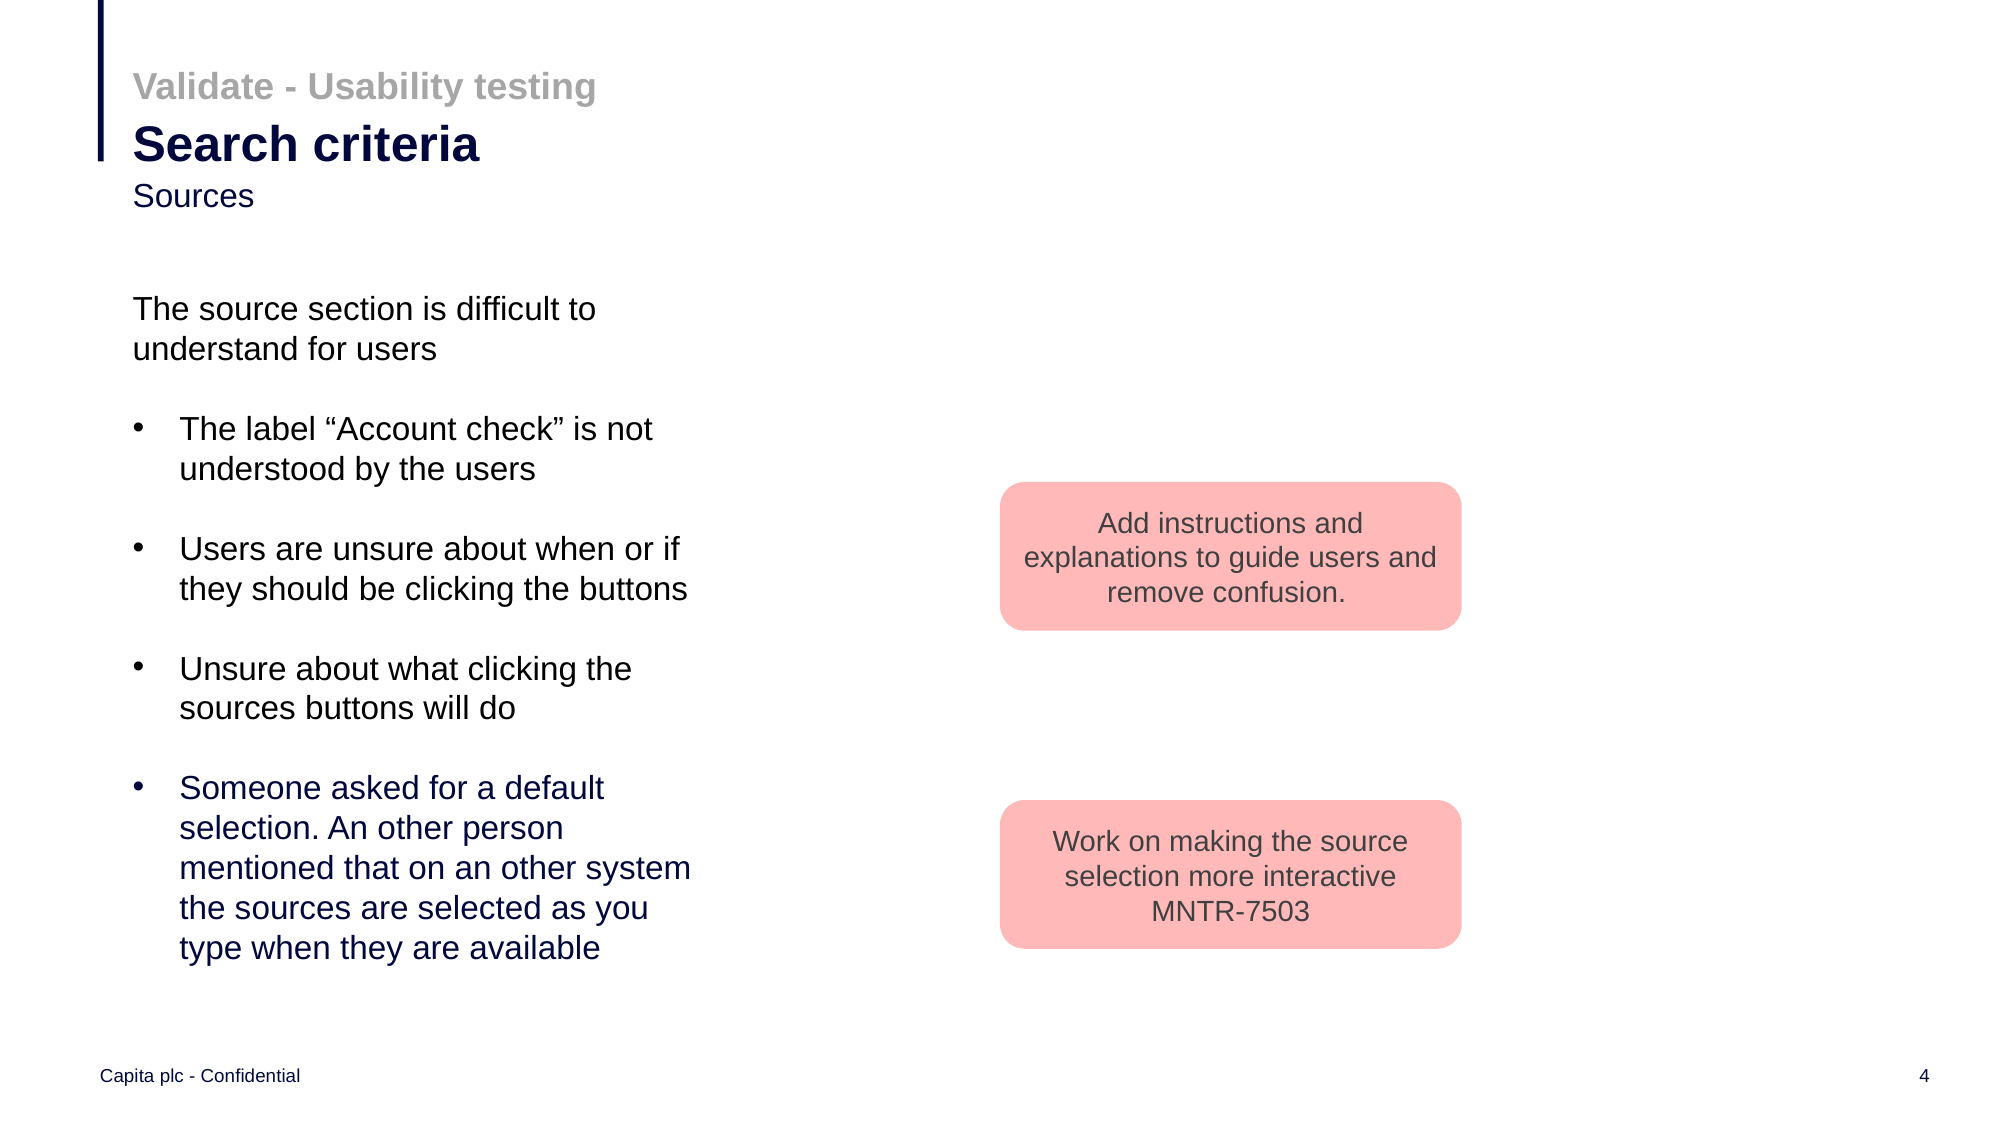

Validate - Usability testing
# Search criteria
Sources
The source section is difficult to understand for users

The label “Account check” is not understood by the users

Users are unsure about when or if they should be clicking the buttons

Unsure about what clicking the sources buttons will do

Someone asked for a default selection. An other person mentioned that on an other system the sources are selected as you type when they are available
Add instructions and explanations to guide users and remove confusion.
Work on making the source selection more interactive
MNTR-7503
Capita plc - Confidential
4